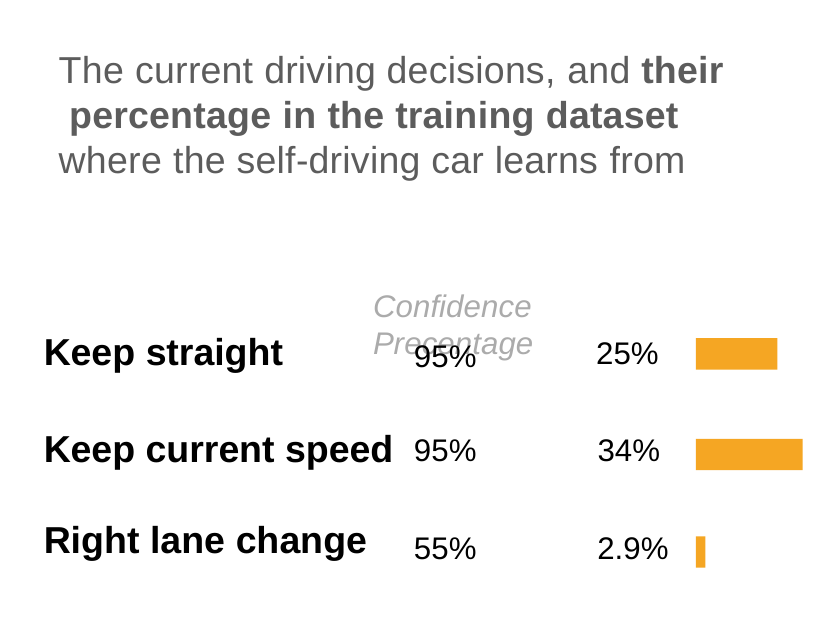

# The current driving decisions, and their  percentage in the training dataset  where the self-driving car learns from
Confidence	Precentage
Keep straight
25%
95%

| Keep current speed | 95% | 34% |
| --- | --- | --- |
| Right lane change | 55% | 2.9% |